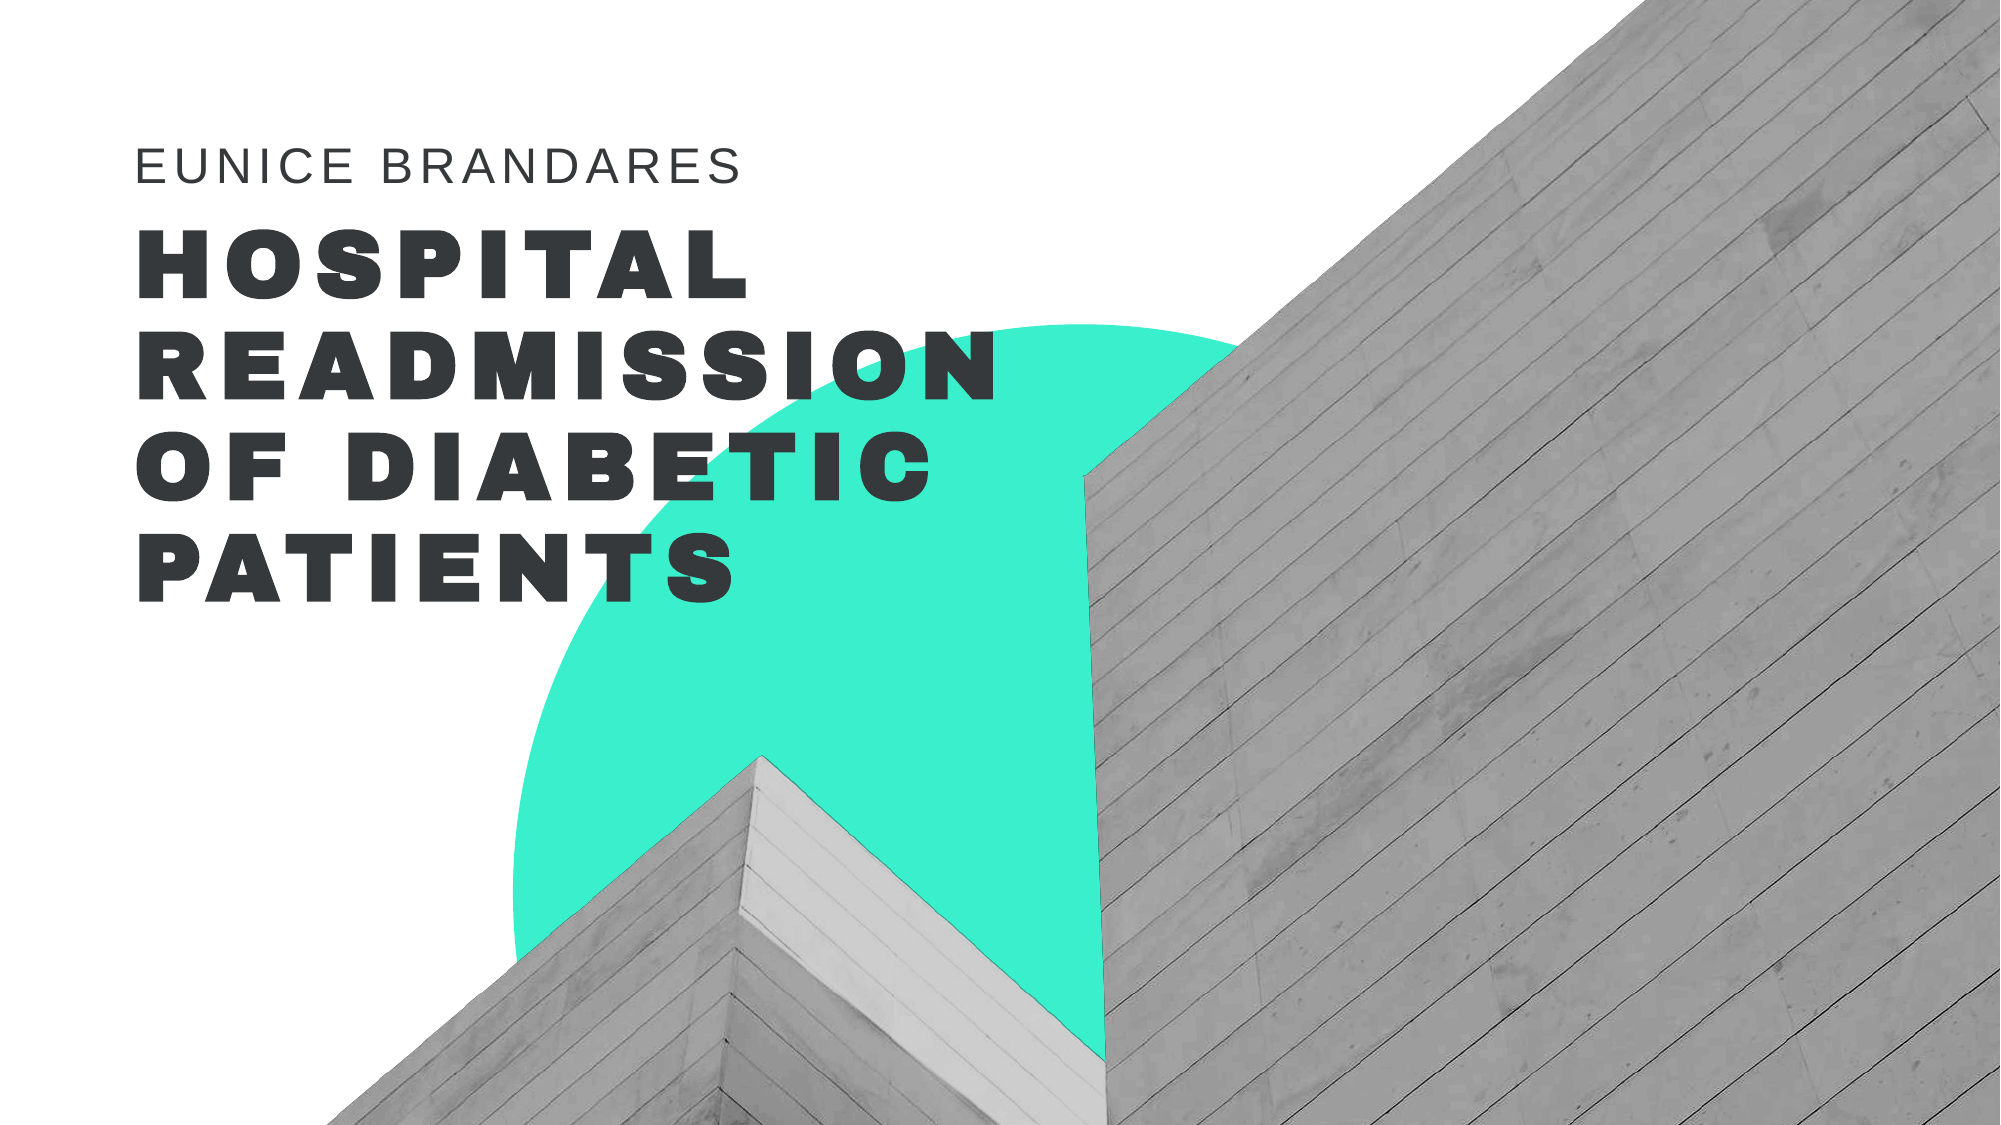

Eunice brandares
# Hospital Readmission of Diabetic Patients